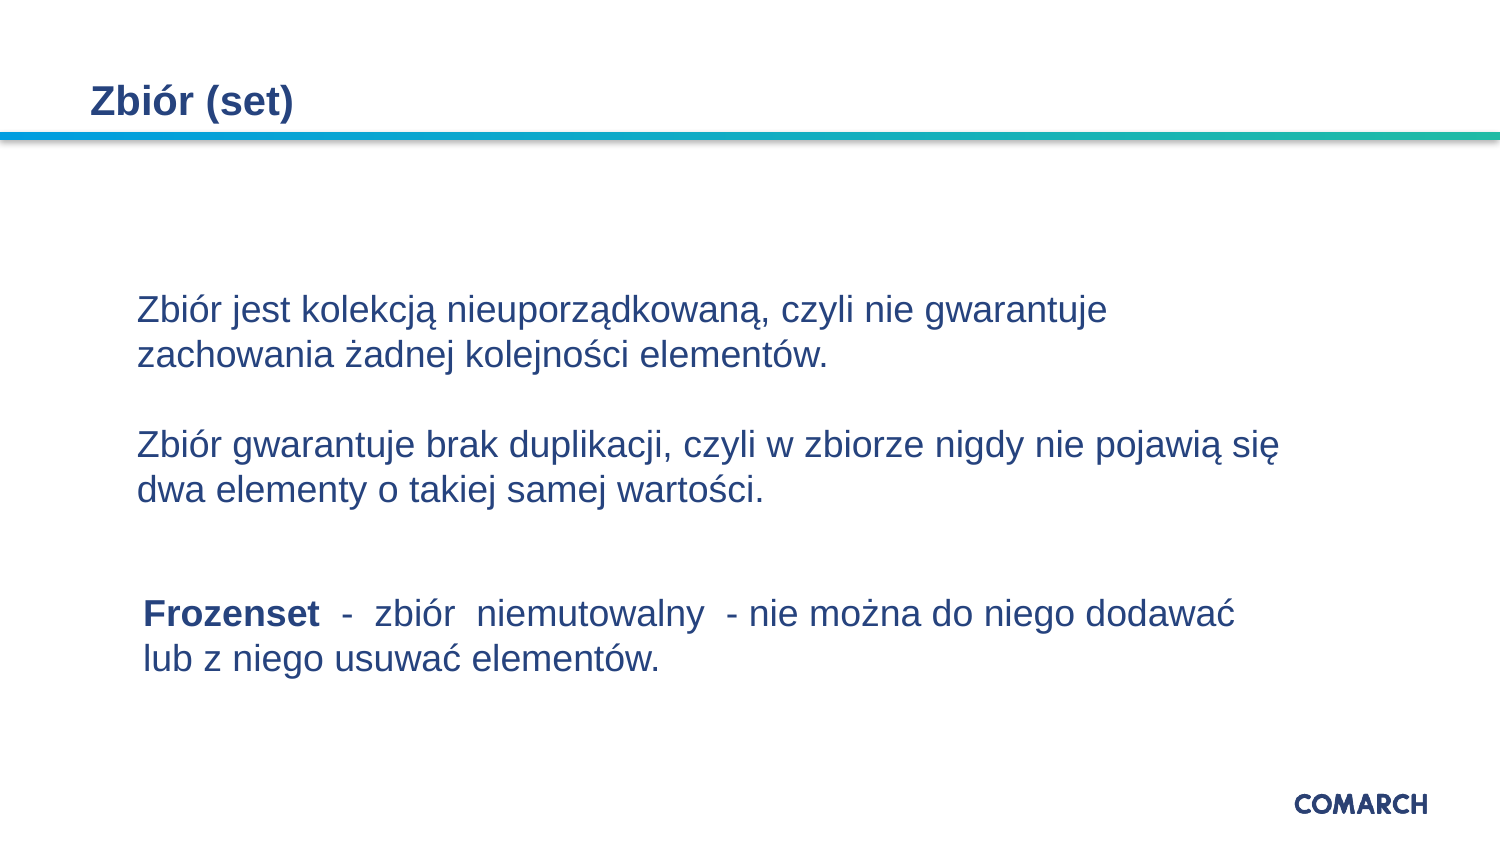

26.06.2023
# Zbiór (set)
Zbiór jest kolekcją nieuporządkowaną, czyli nie gwarantuje zachowania żadnej kolejności elementów.

Zbiór gwarantuje brak duplikacji, czyli w zbiorze nigdy nie pojawią się dwa elementy o takiej samej wartości.
Frozenset  -  zbiór  niemutowalny  - nie można do niego dodawać
lub z niego usuwać elementów.